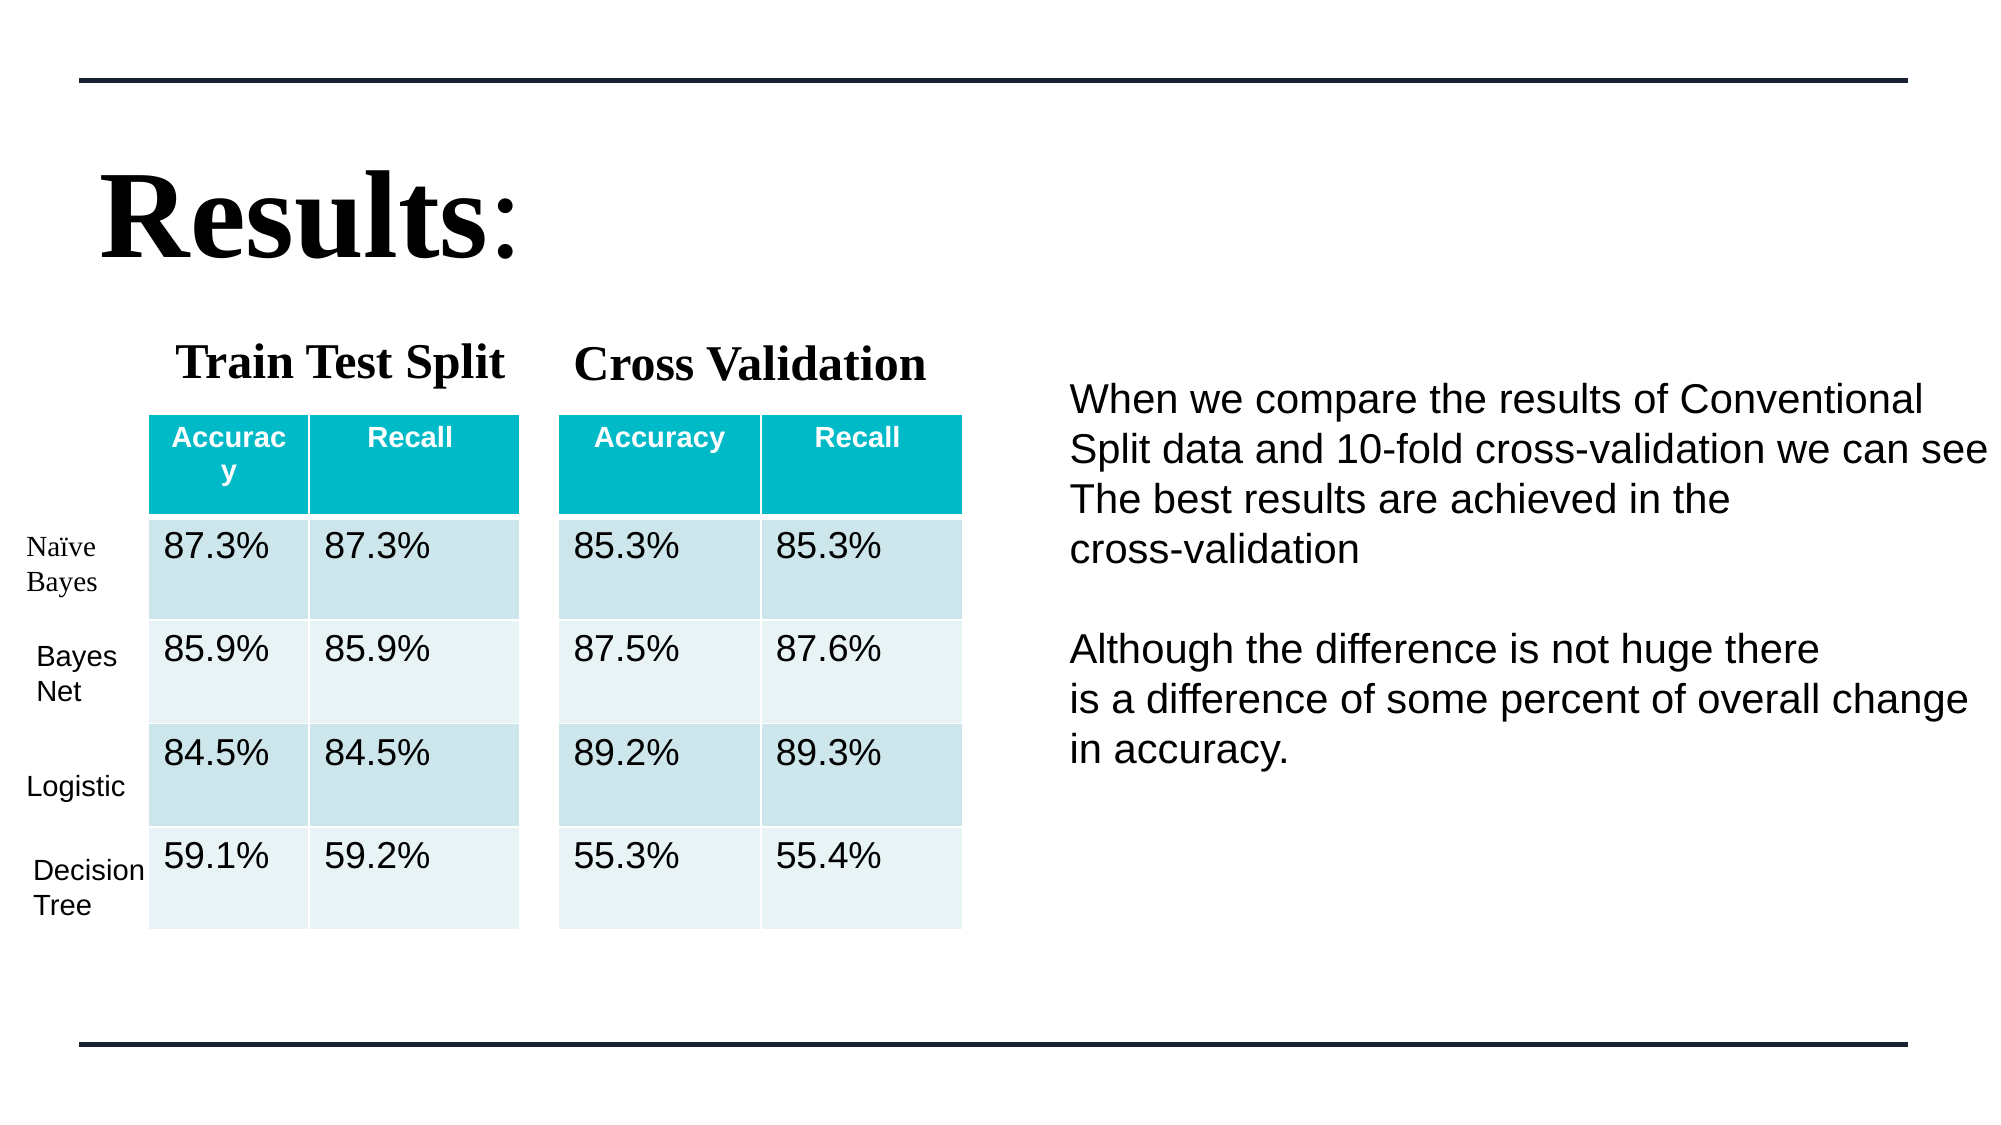

Results:
Train Test Split
Cross Validation
When we compare the results of Conventional
Split data and 10-fold cross-validation we can see
The best results are achieved in the
cross-validation

Although the difference is not huge there
is a difference of some percent of overall change
in accuracy.

| Accuracy | Recall |
| --- | --- |
| 87.3% | 87.3% |
| 85.9% | 85.9% |
| 84.5% | 84.5% |
| 59.1% | 59.2% |
| Accuracy | Recall |
| --- | --- |
| 85.3% | 85.3% |
| 87.5% | 87.6% |
| 89.2% | 89.3% |
| 55.3% | 55.4% |
Naïve Bayes
Bayes Net
Logistic
Decision Tree